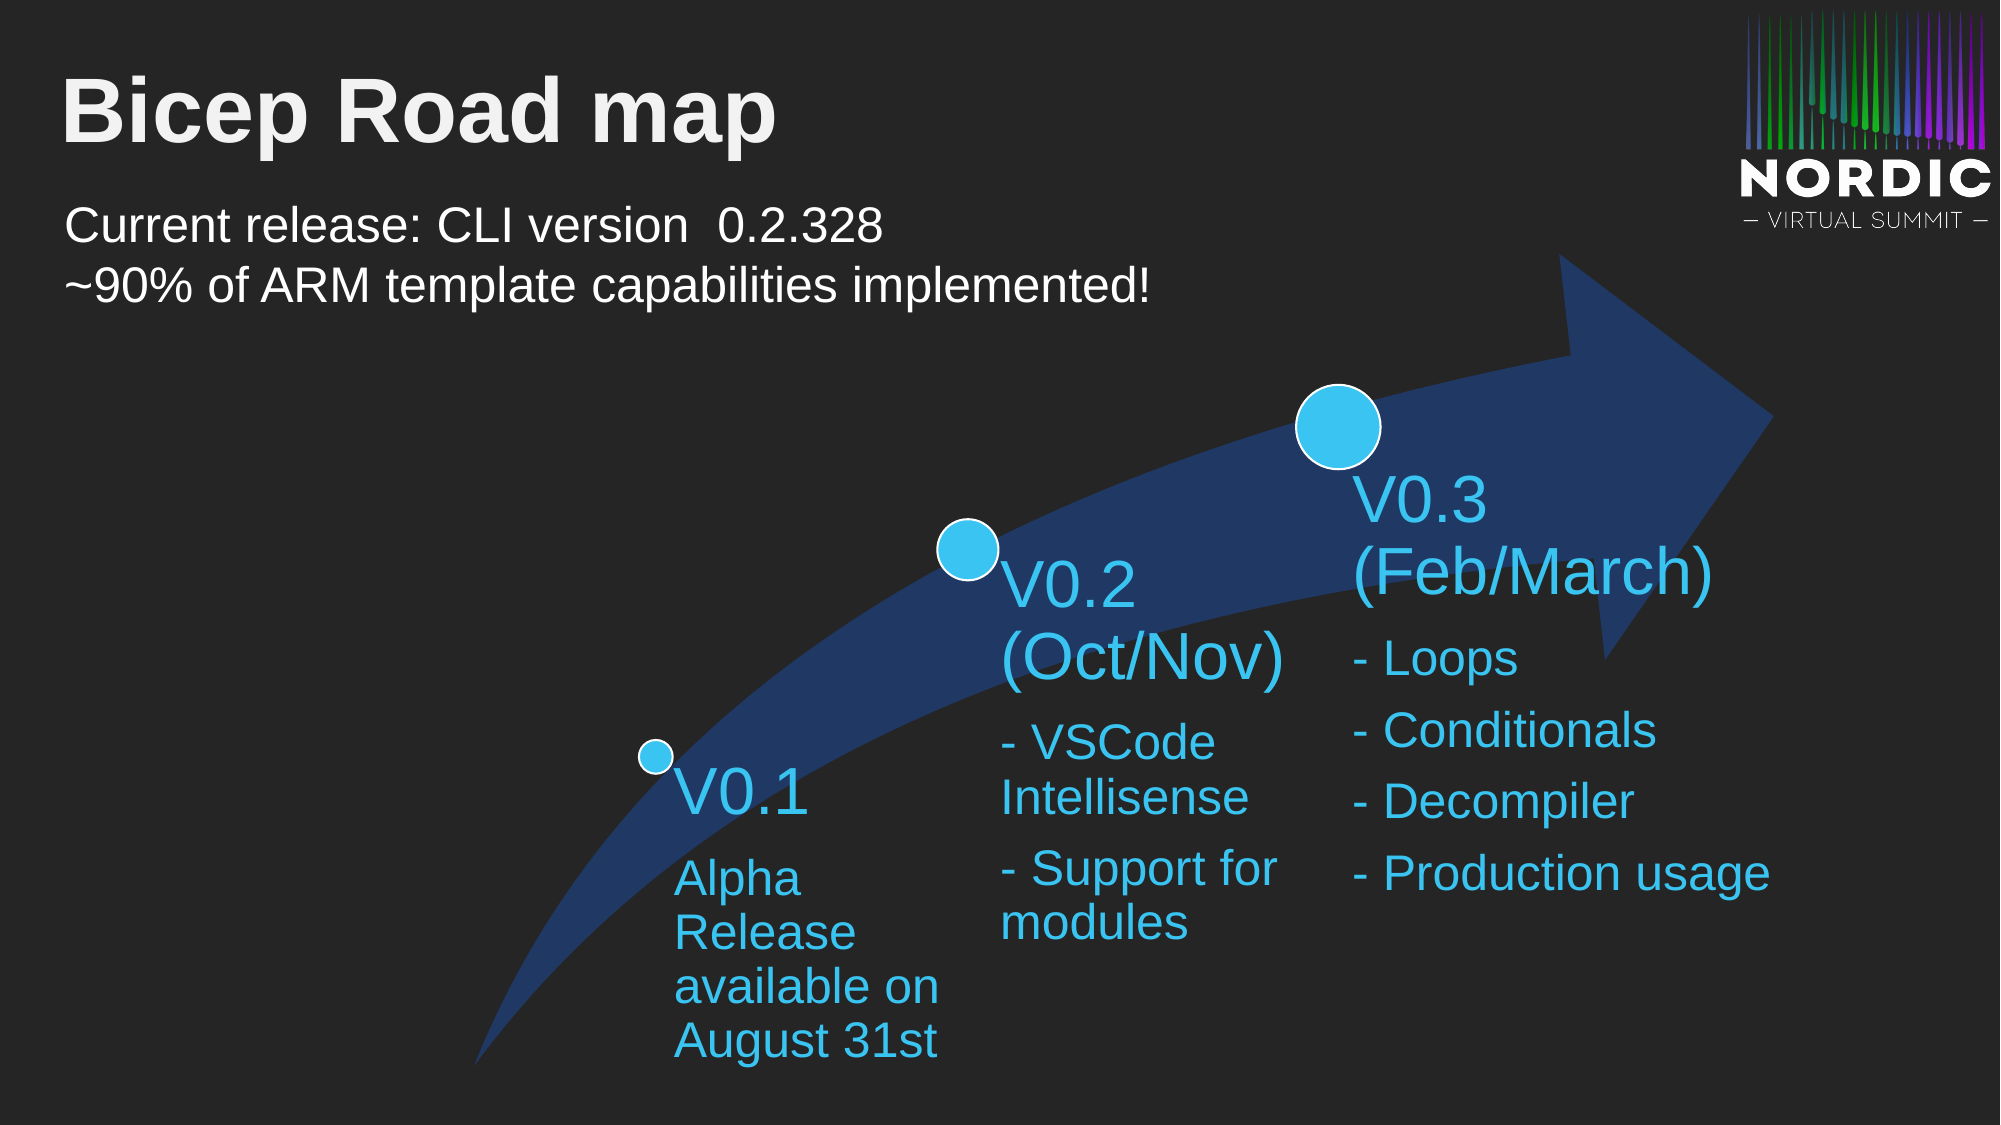

Bicep Road map
Current release: CLI version  0.2.328
~90% of ARM template capabilities implemented!

V0.3 (Feb/March)
- Loops
- Conditionals
- Decompiler
- Production usage

V0.2 (Oct/Nov)
- VSCode Intellisense
- Support for modules

V0.1
Alpha Release available on August 31st